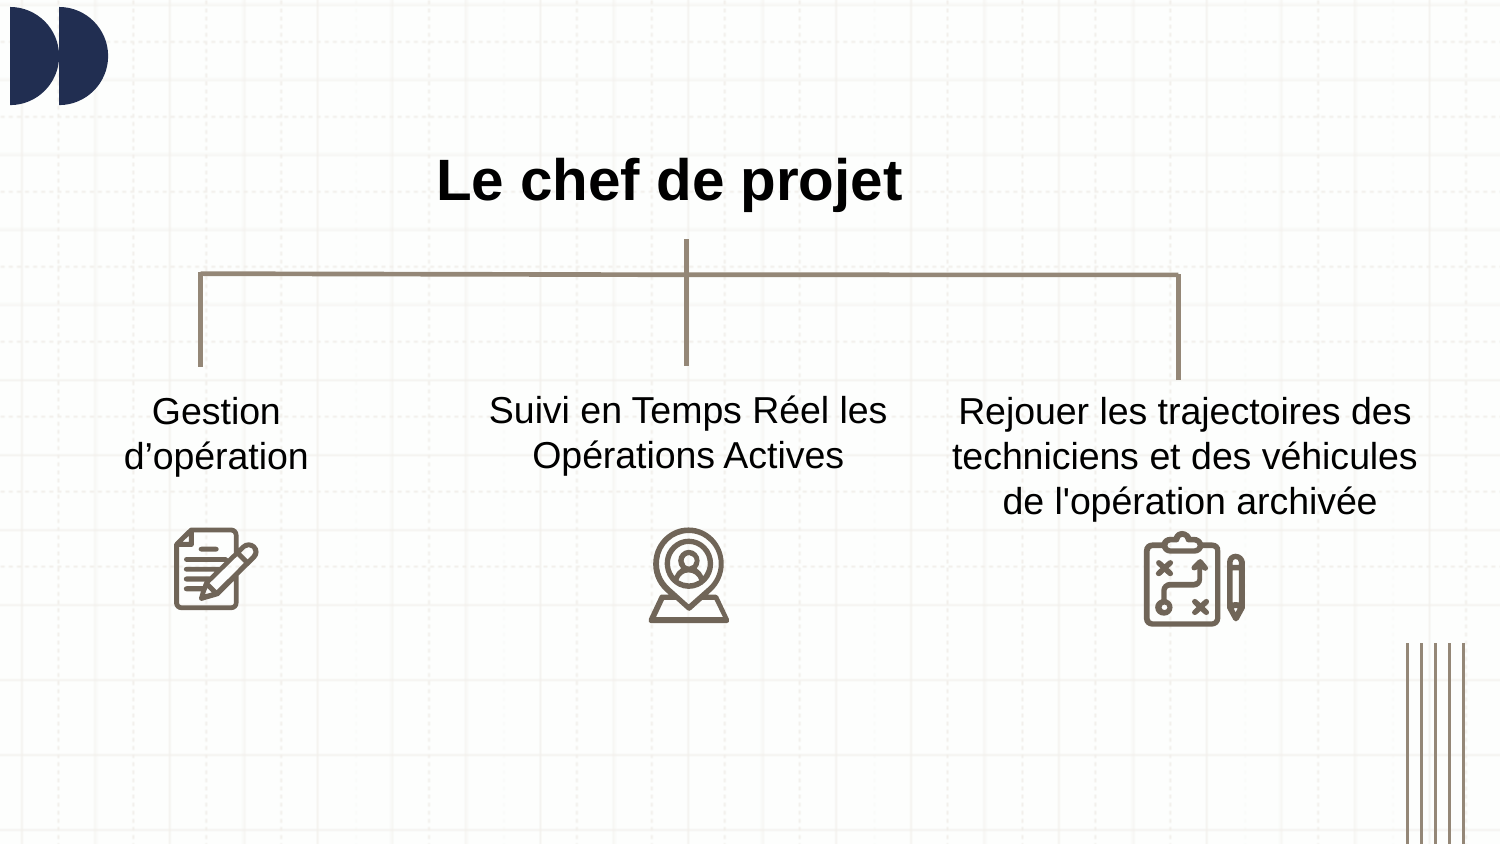

# Le chef de projet
Suivi en Temps Réel les Opérations Actives

Gestion d’opération
Rejouer les trajectoires des techniciens et des véhicules
 de l'opération archivée